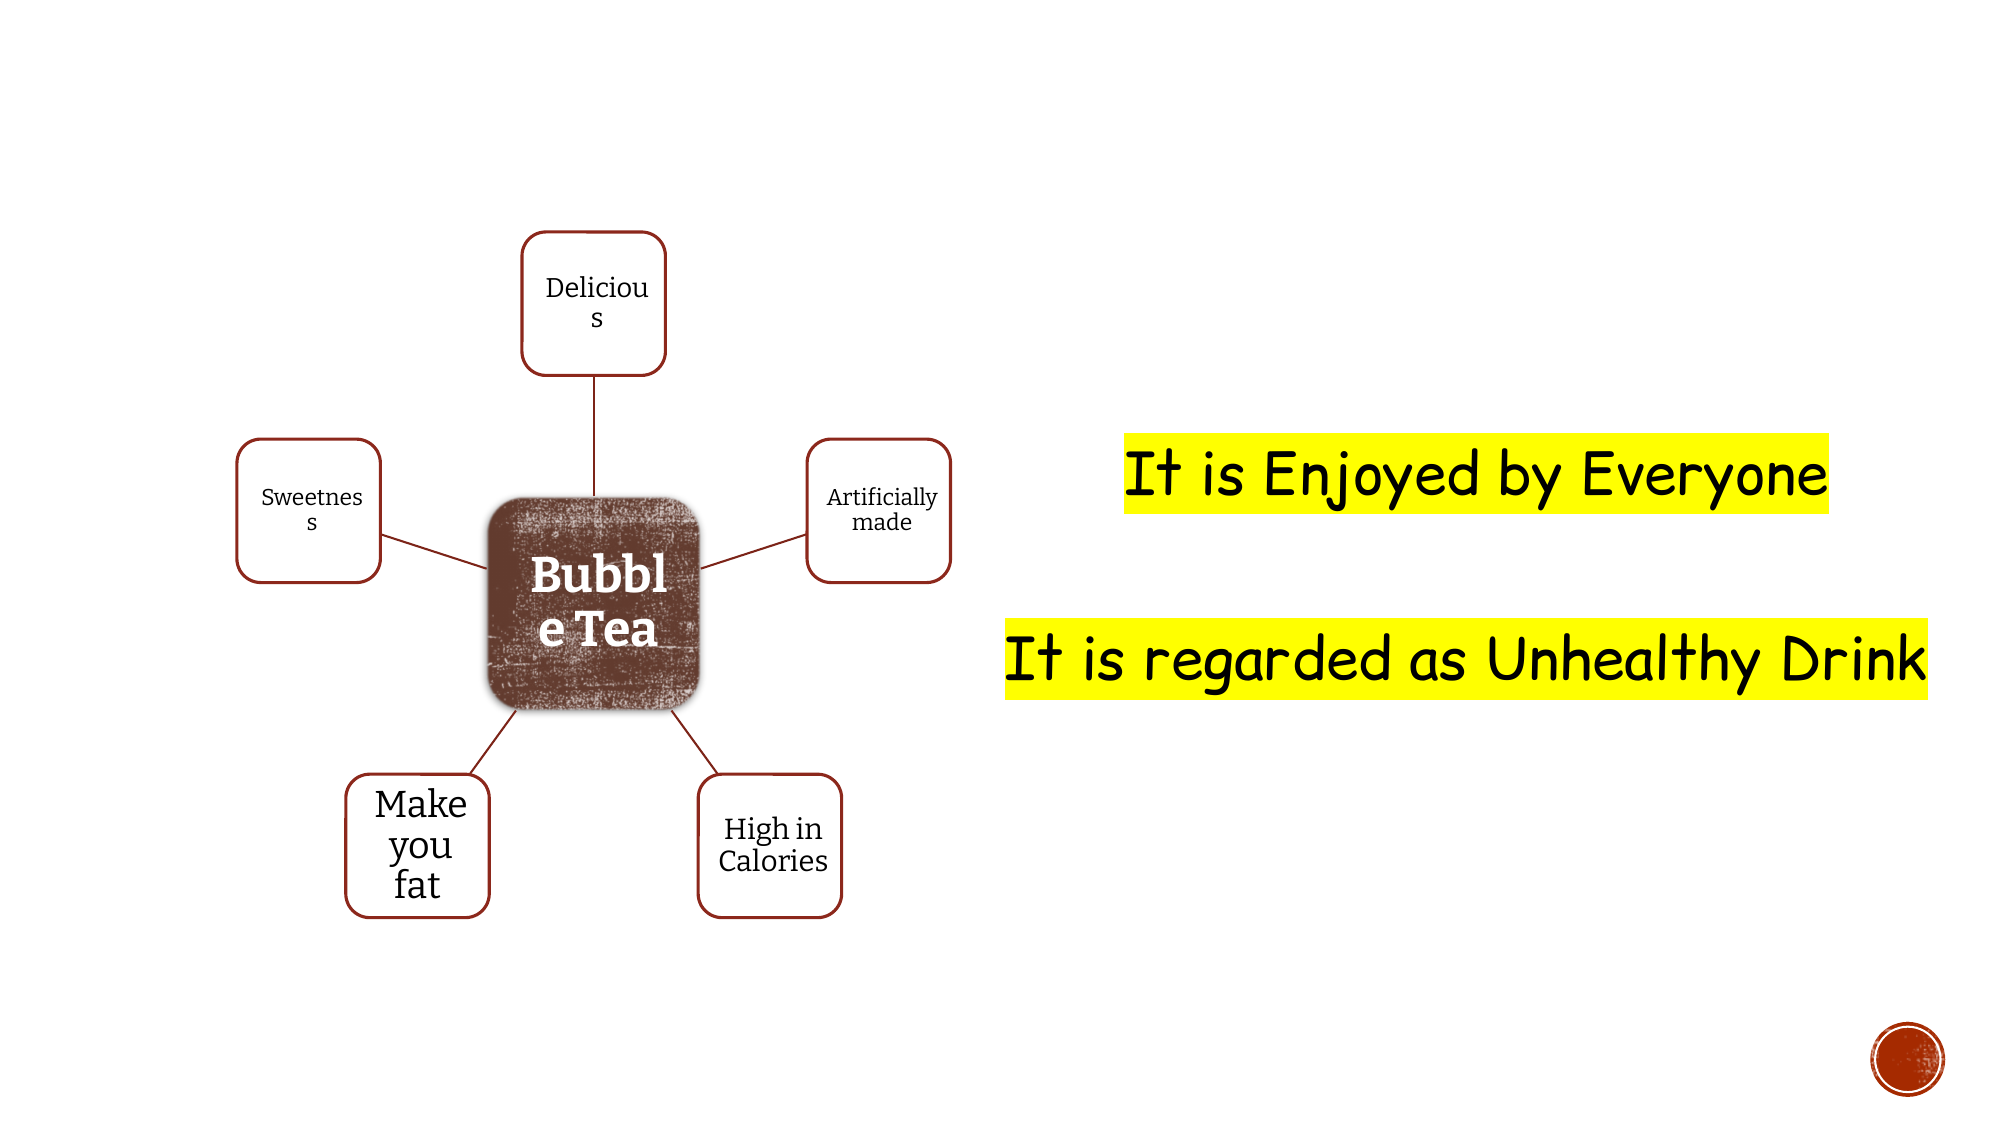

Bubble Tea
Delicious
Artificially made
High in Calories
Make you fat
Sweetness
It is Enjoyed by Everyone
It is regarded as Unhealthy Drink